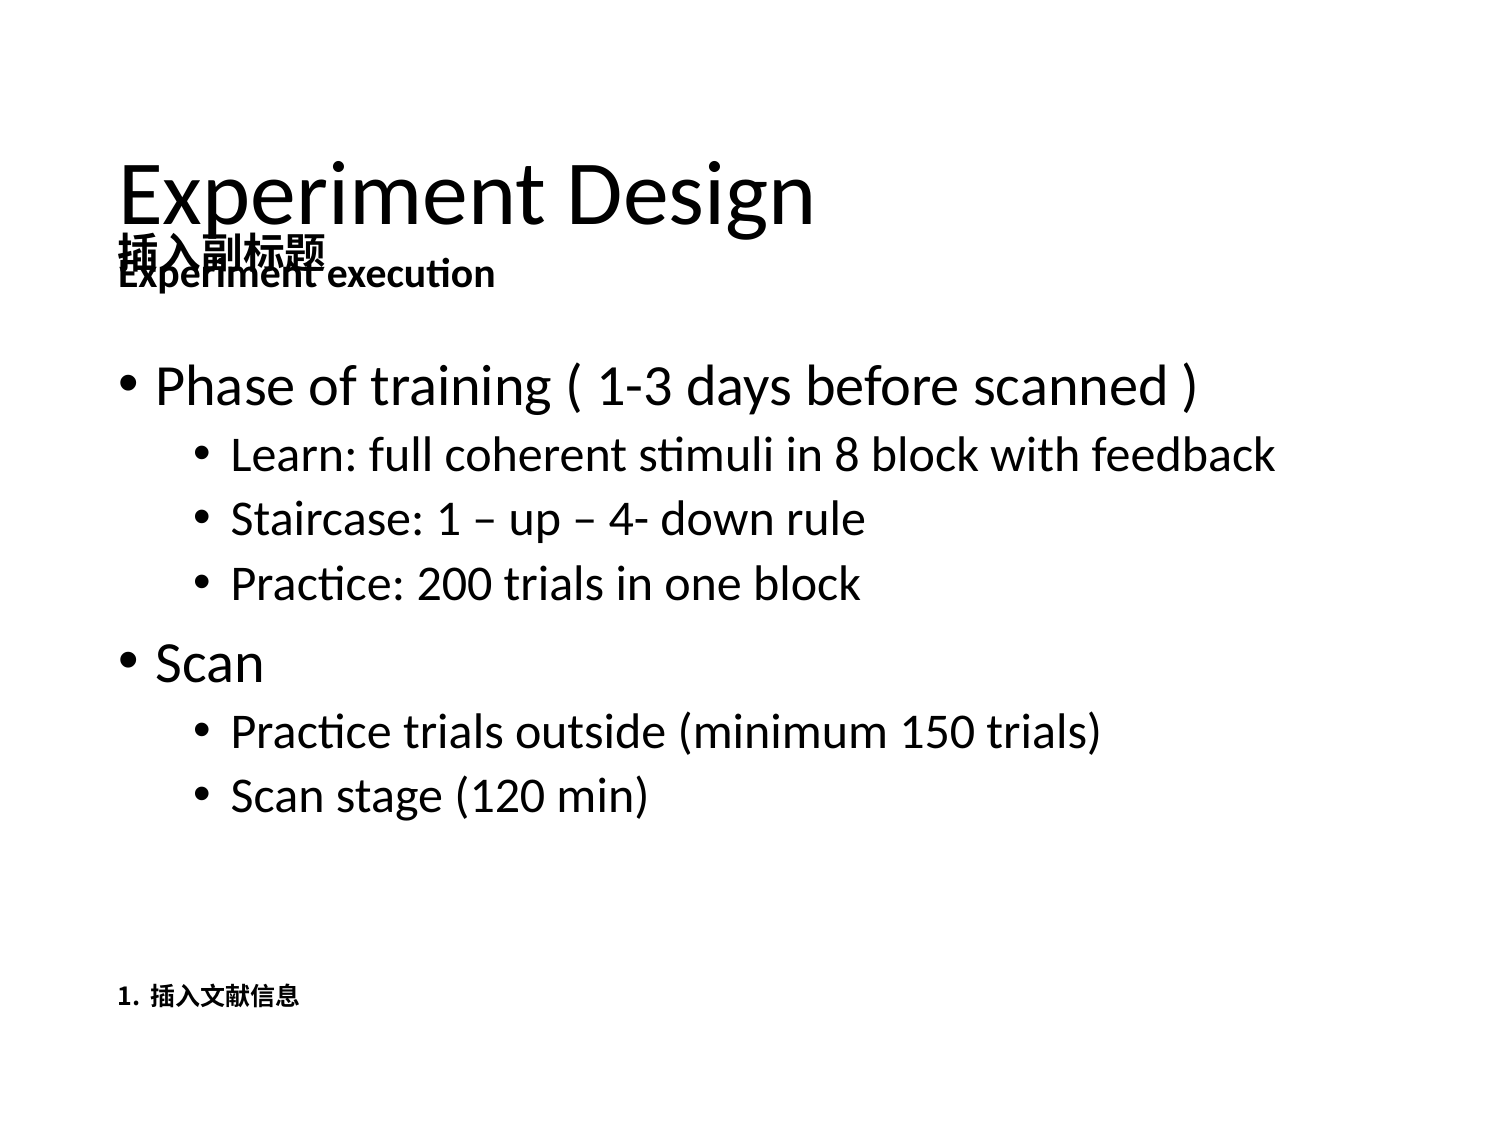

# Experiment Design
Experiment execution
Phase of training ( 1-3 days before scanned )
Learn: full coherent stimuli in 8 block with feedback
Staircase: 1 – up – 4- down rule
Practice: 200 trials in one block
Scan
Practice trials outside (minimum 150 trials)
Scan stage (120 min)